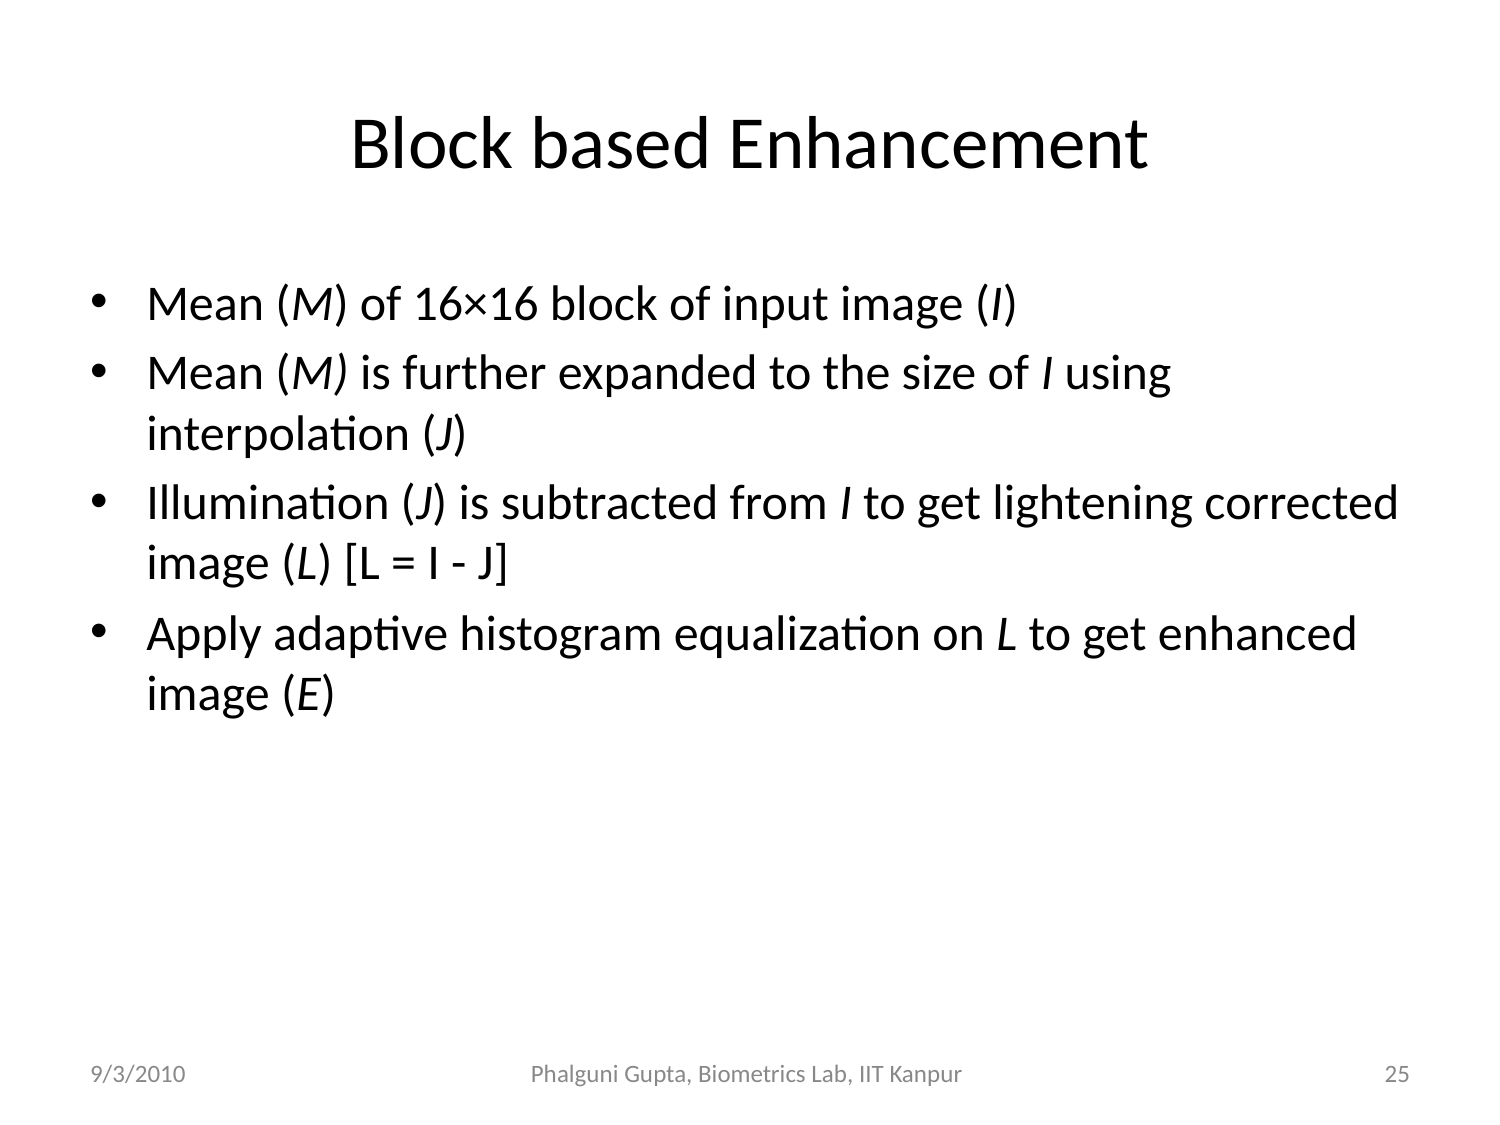

# Block based Enhancement
Mean (M) of 16×16 block of input image (I)
Mean (M) is further expanded to the size of I using interpolation (J)
Illumination (J) is subtracted from I to get lightening corrected image (L) [L = I - J]
Apply adaptive histogram equalization on L to get enhanced image (E)
9/3/2010
Phalguni Gupta, Biometrics Lab, IIT Kanpur
25